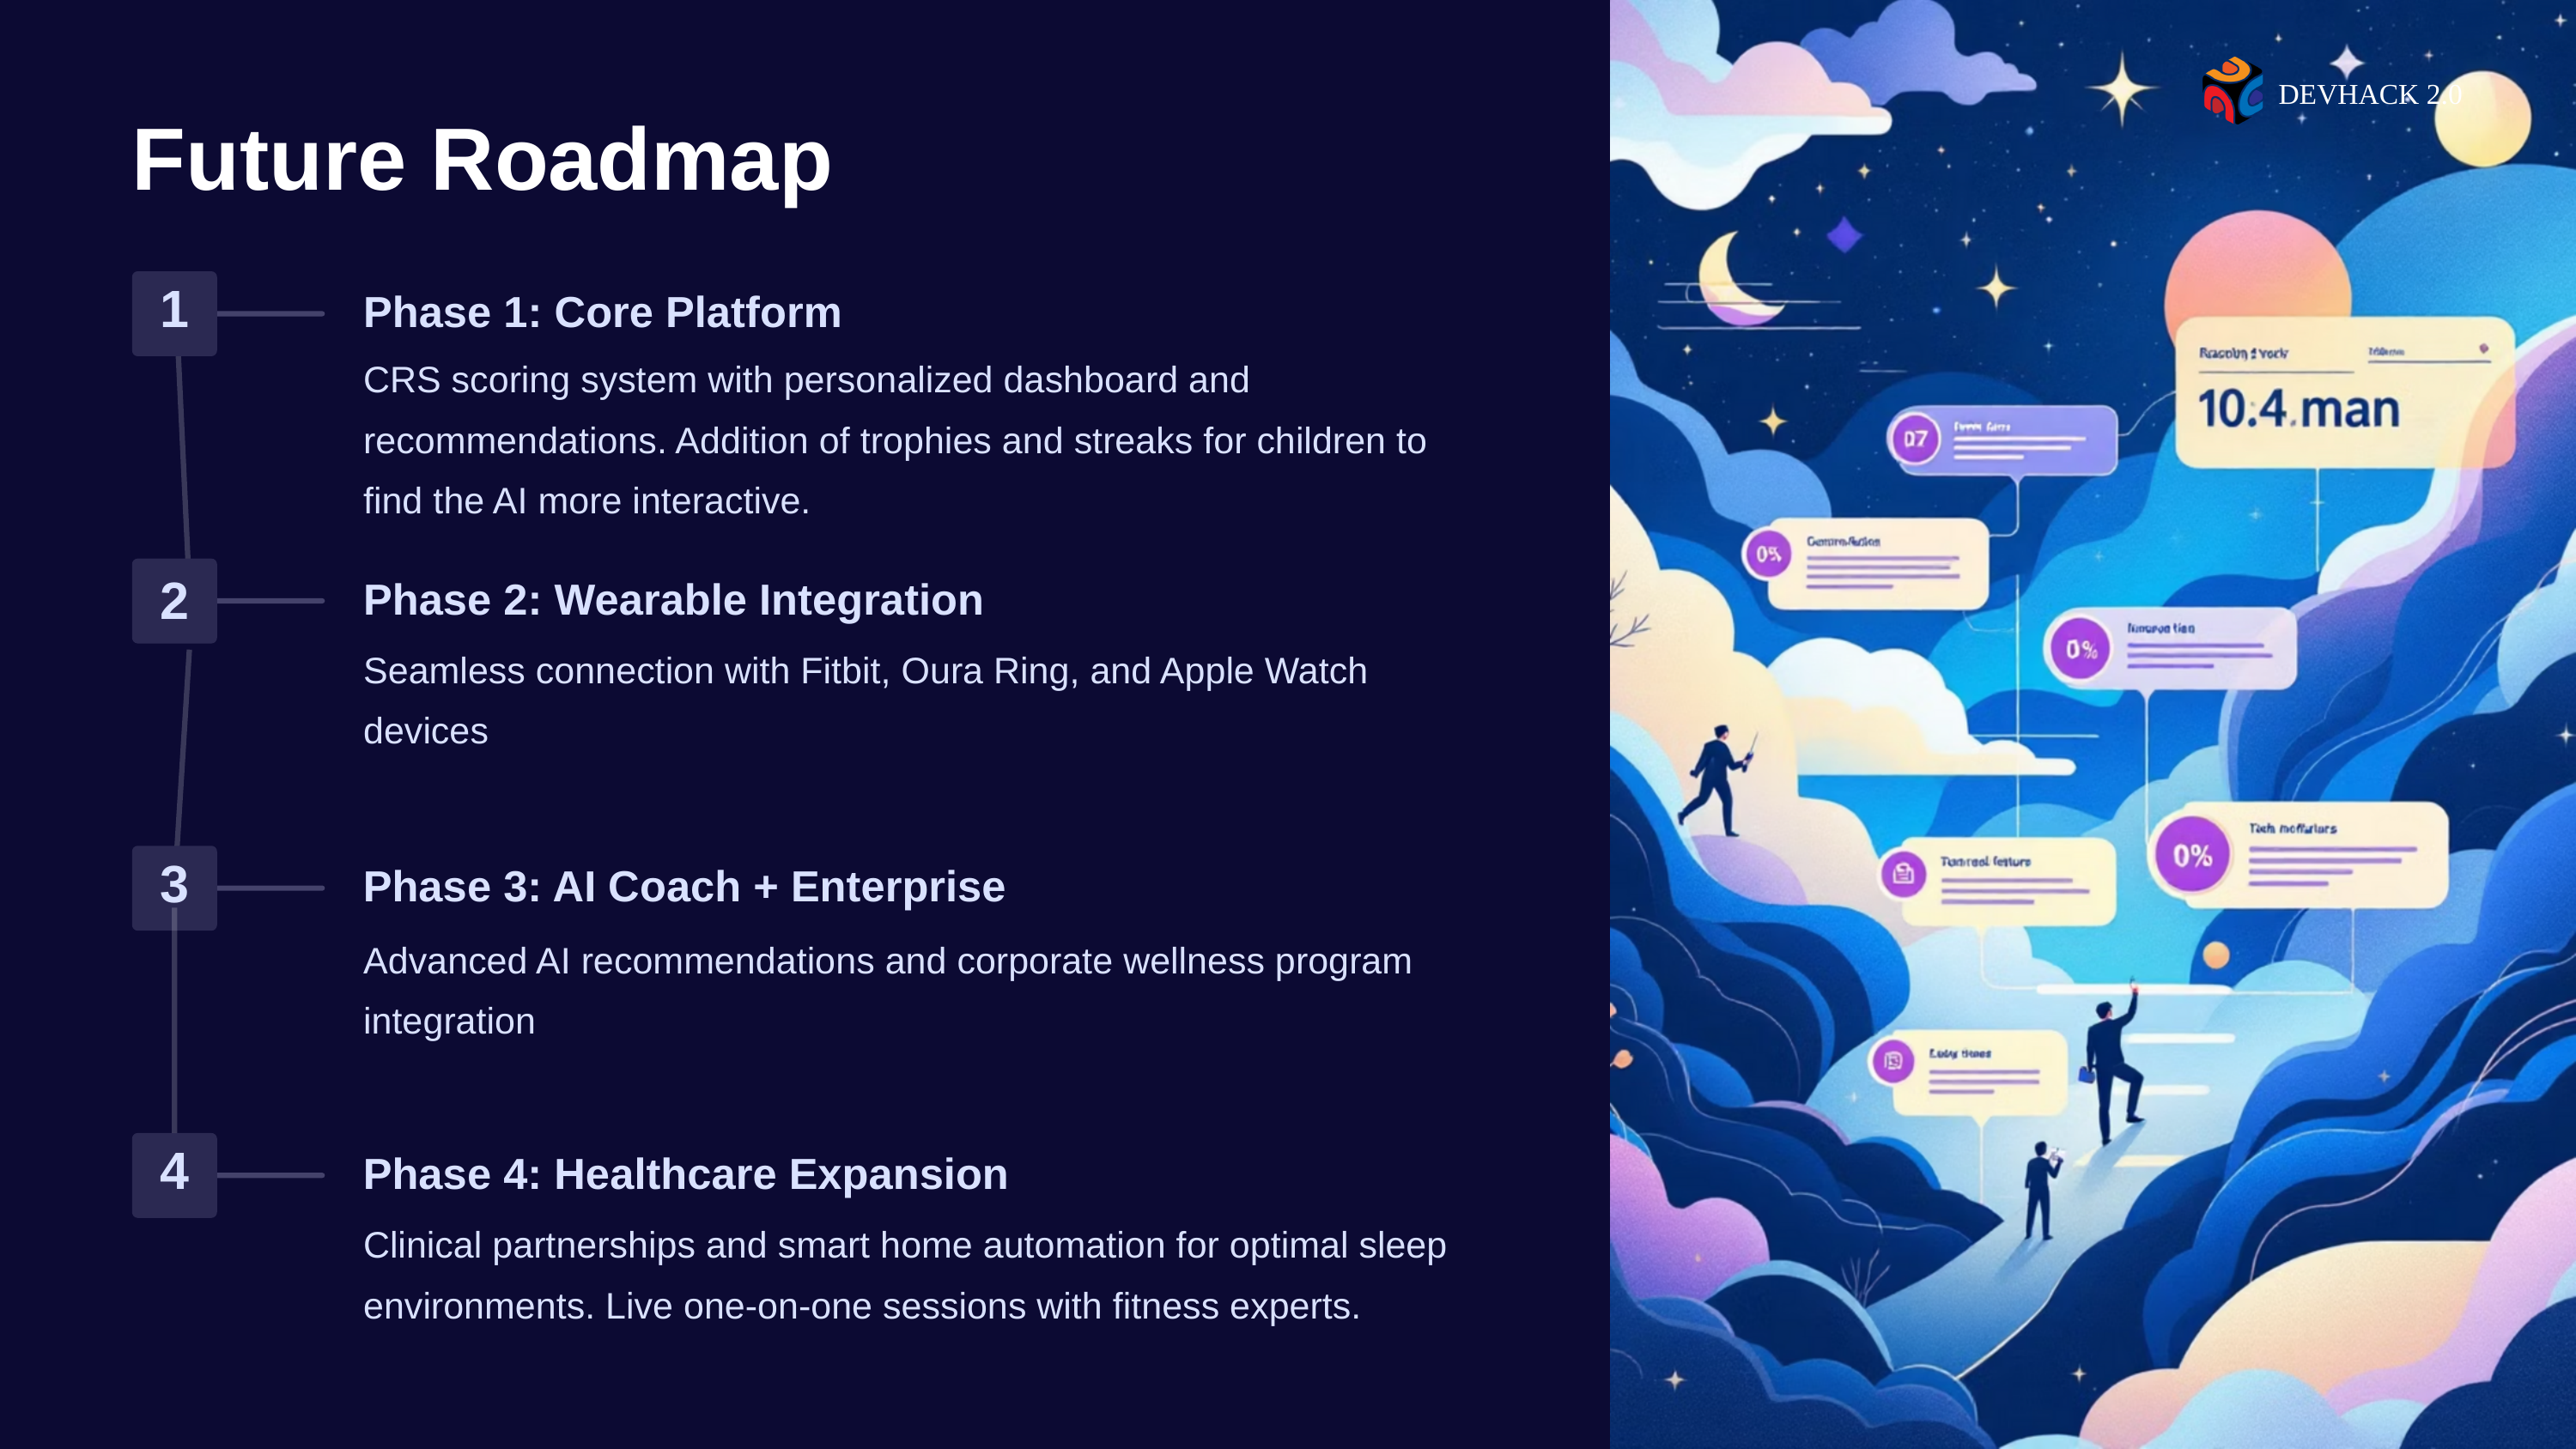

DEVHACK 2.0
Future Roadmap

Phase 1: Core Platform
1

CRS scoring system with personalized dashboard and recommendations. Addition of trophies and streaks for children to find the AI more interactive.

Phase 2: Wearable Integration
2

Seamless connection with Fitbit, Oura Ring, and Apple Watch devices

Phase 3: AI Coach + Enterprise
3

Advanced AI recommendations and corporate wellness program integration

Phase 4: Healthcare Expansion
4

Clinical partnerships and smart home automation for optimal sleep environments. Live one-on-one sessions with fitness experts.